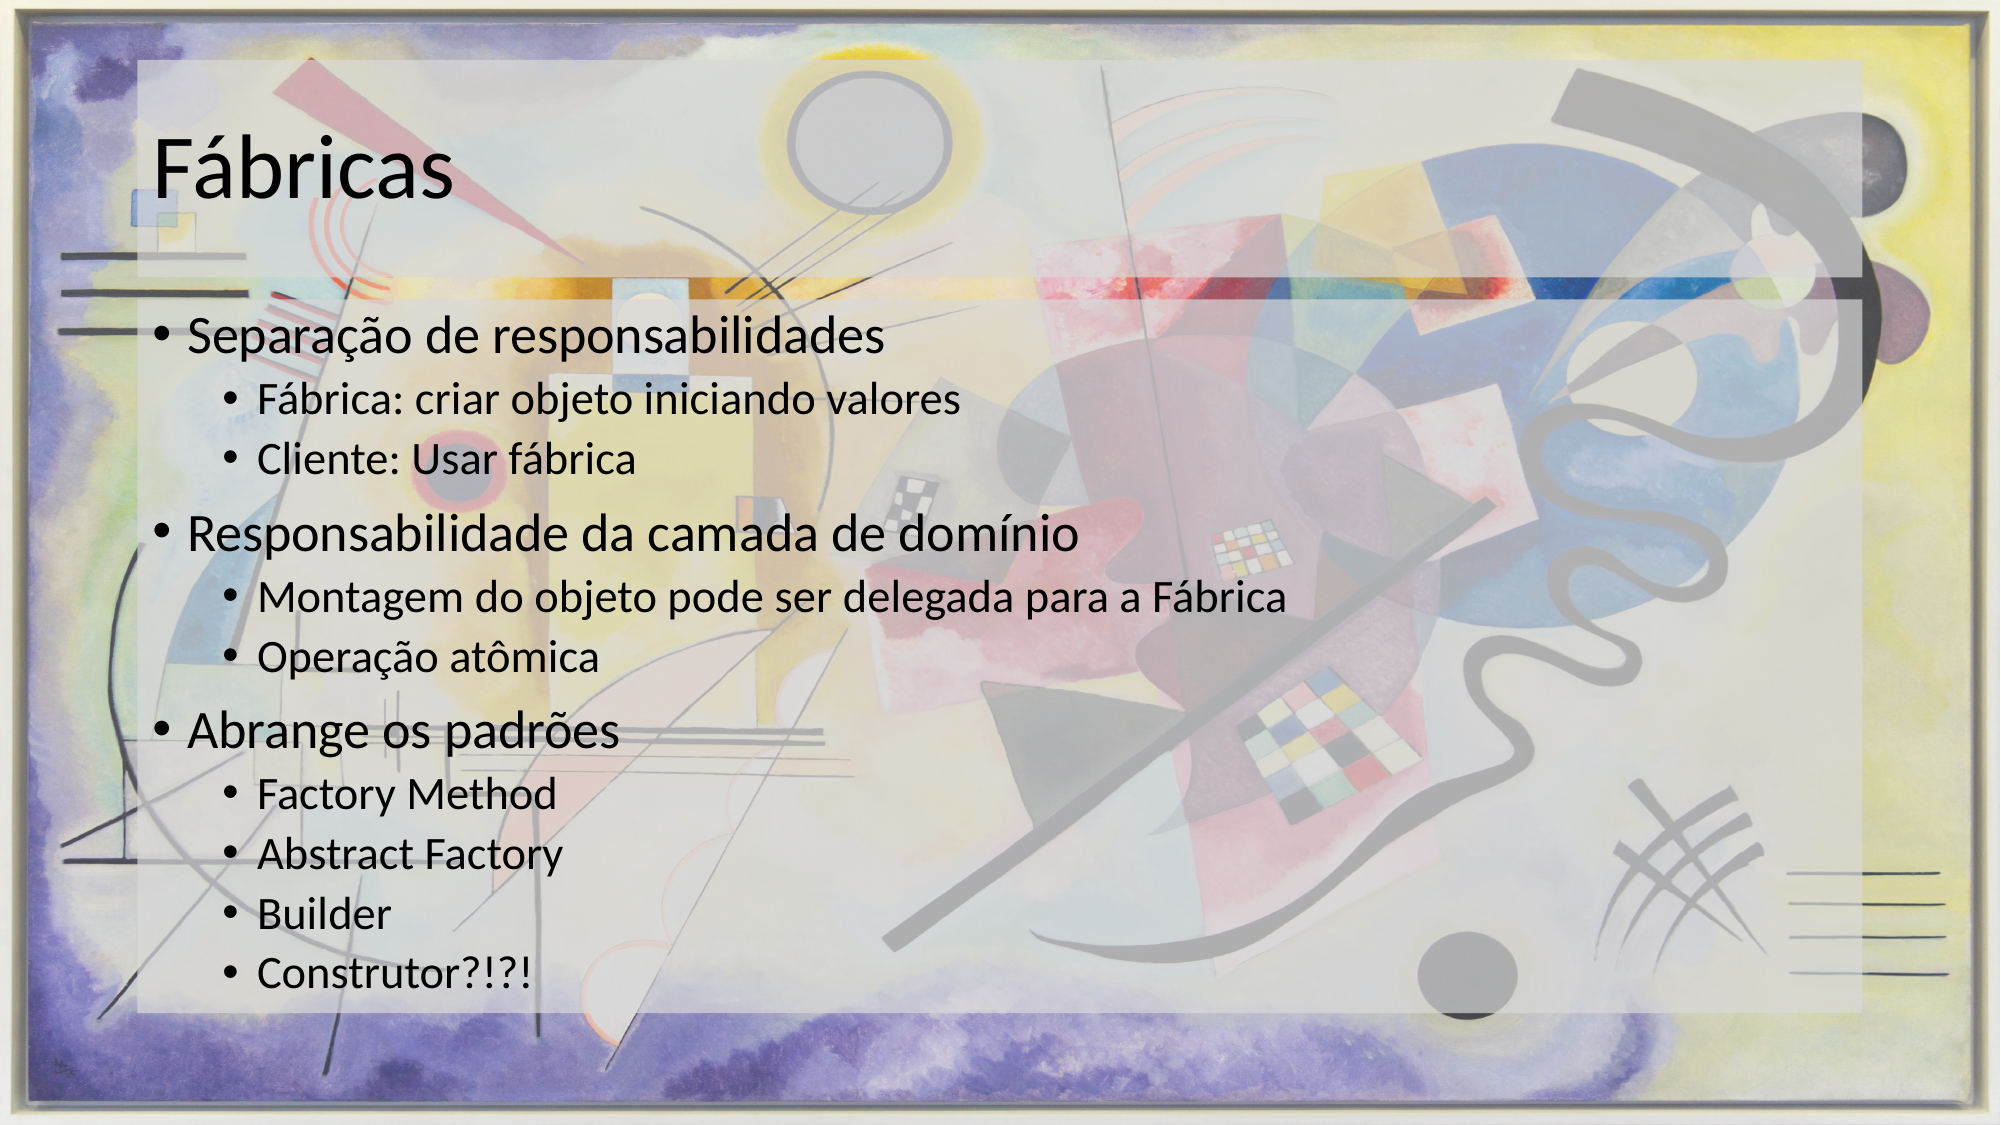

# Fábricas
Separação de responsabilidades
Fábrica: criar objeto iniciando valores
Cliente: Usar fábrica
Responsabilidade da camada de domínio
Montagem do objeto pode ser delegada para a Fábrica
Operação atômica
Abrange os padrões
Factory Method
Abstract Factory
Builder
Construtor?!?!